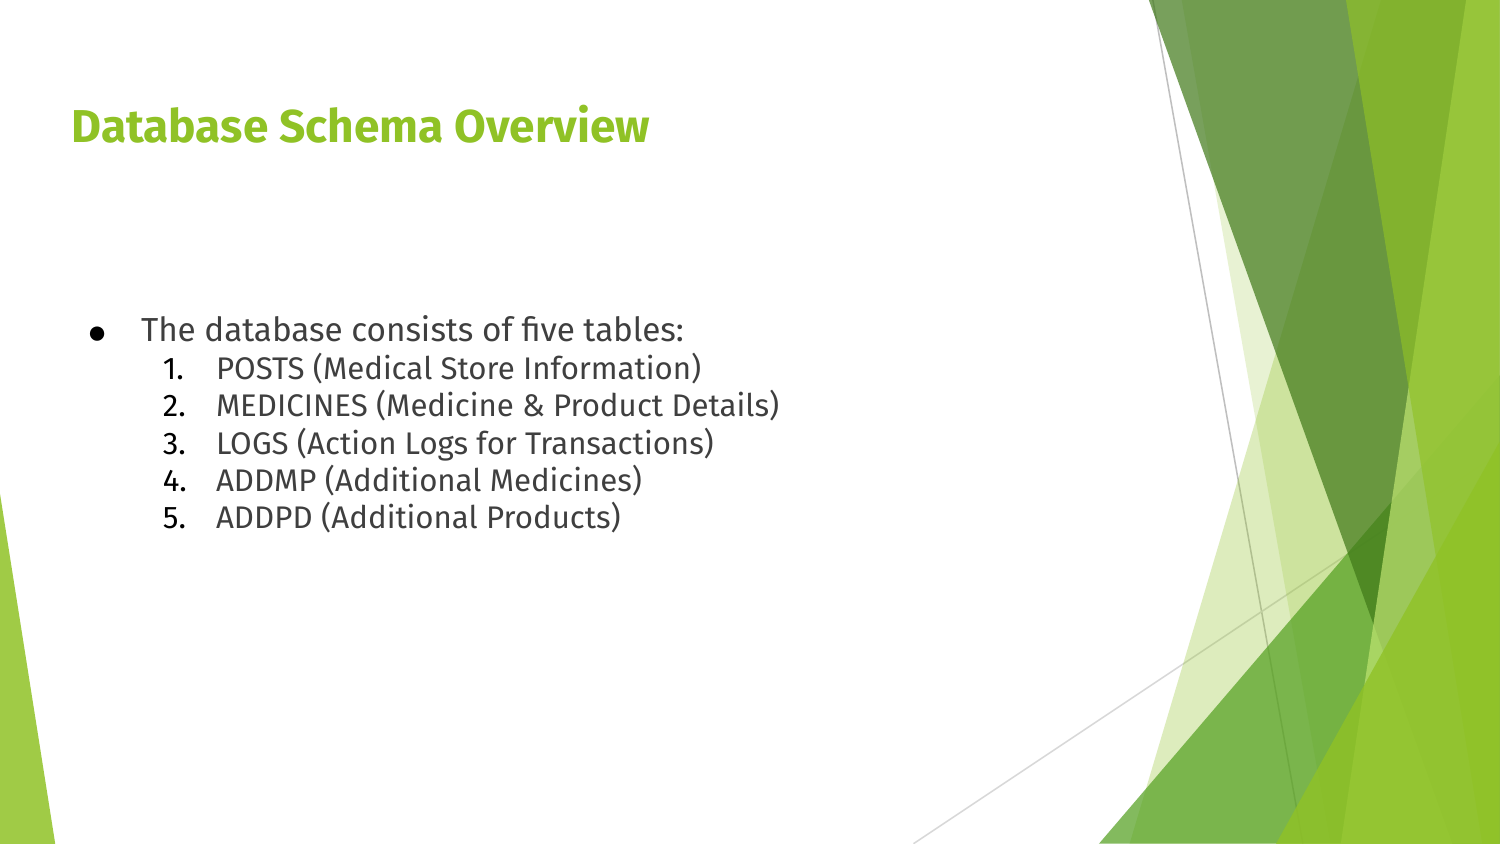

# Database Schema Overview

The database consists of five tables:
POSTS (Medical Store Information)
MEDICINES (Medicine & Product Details)
LOGS (Action Logs for Transactions)
ADDMP (Additional Medicines)
ADDPD (Additional Products)